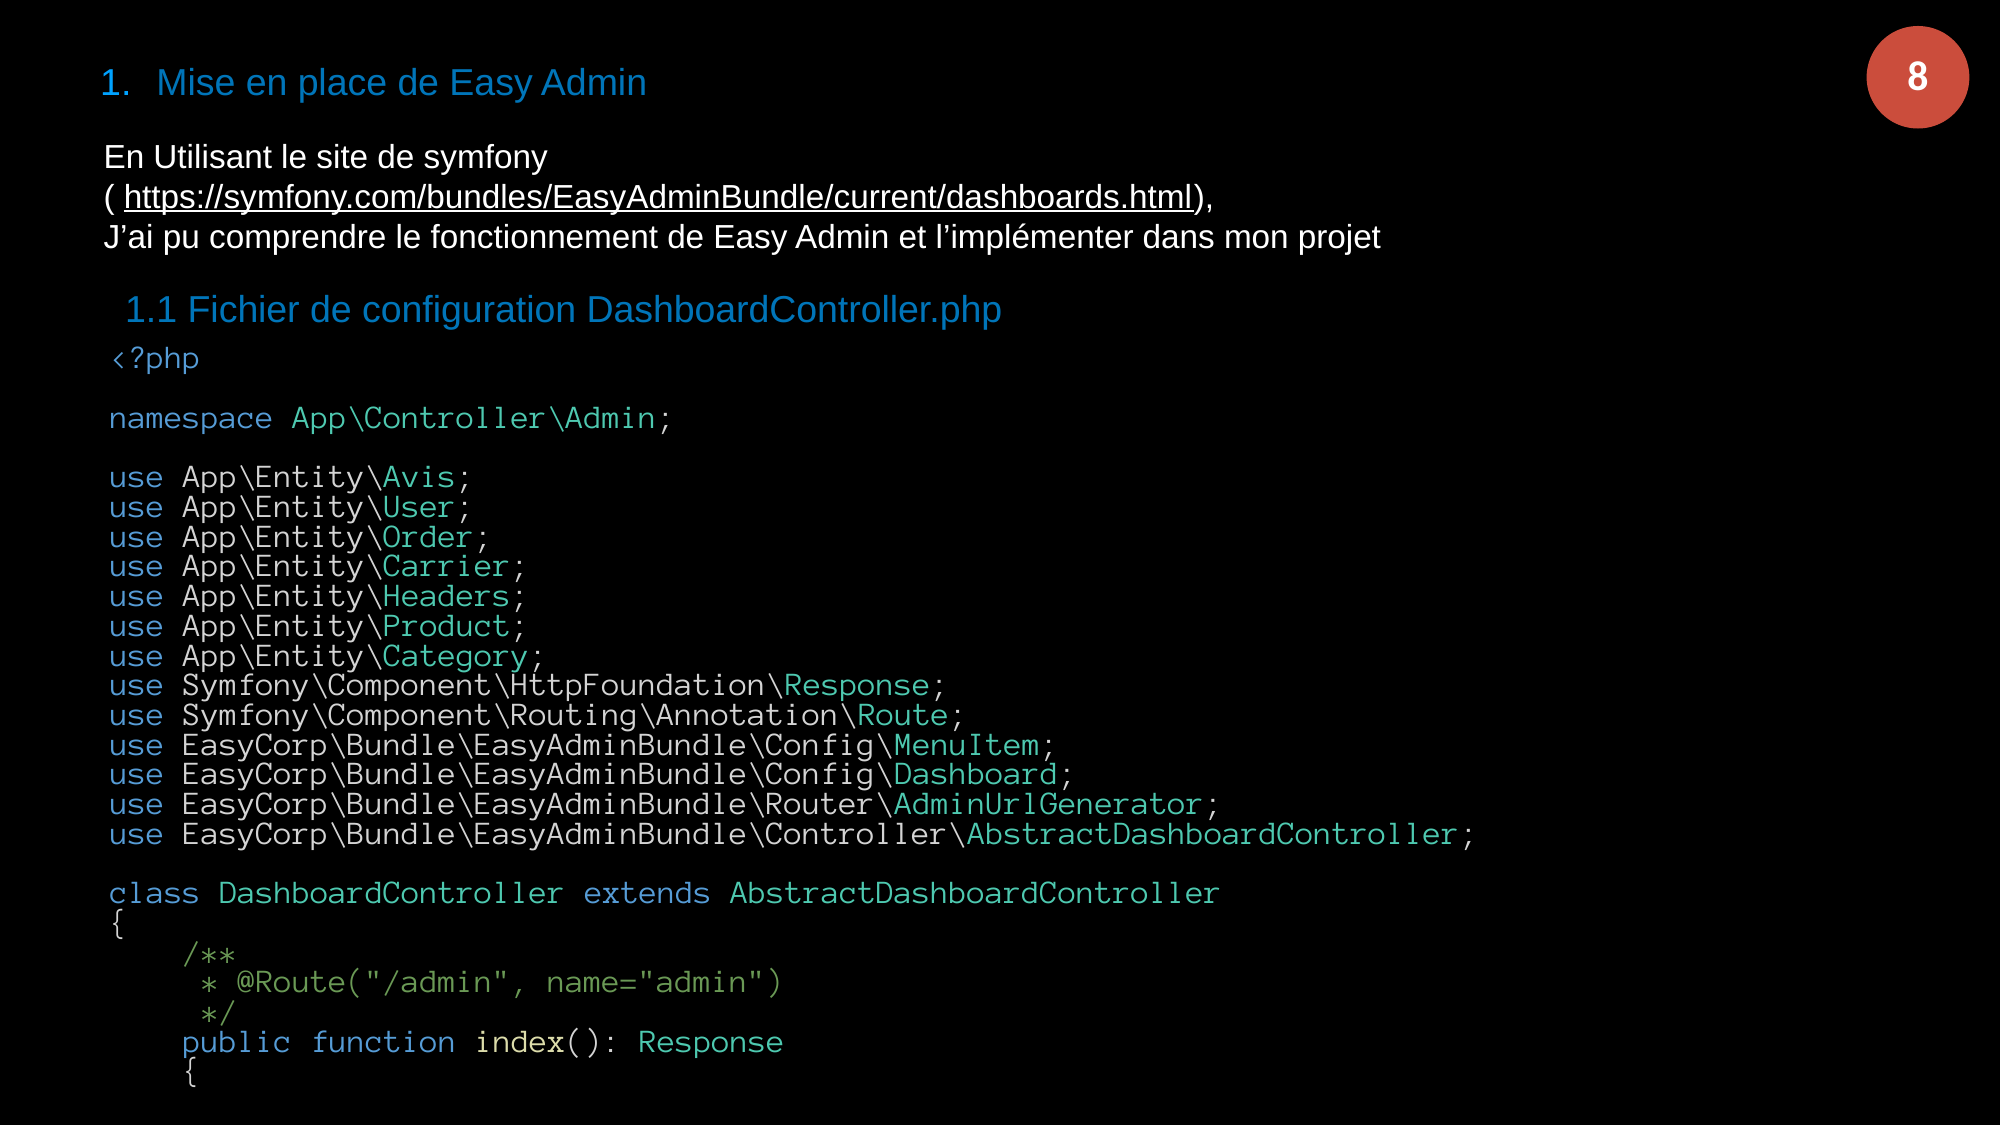

8
Mise en place de Easy Admin
En Utilisant le site de symfony
( https://symfony.com/bundles/EasyAdminBundle/current/dashboards.html),
J’ai pu comprendre le fonctionnement de Easy Admin et l’implémenter dans mon projet

1.1 Fichier de configuration DashboardController.php
<?php

namespace App\Controller\Admin;

use App\Entity\Avis;
use App\Entity\User;
use App\Entity\Order;
use App\Entity\Carrier;
use App\Entity\Headers;
use App\Entity\Product;
use App\Entity\Category;
use Symfony\Component\HttpFoundation\Response;
use Symfony\Component\Routing\Annotation\Route;
use EasyCorp\Bundle\EasyAdminBundle\Config\MenuItem;
use EasyCorp\Bundle\EasyAdminBundle\Config\Dashboard;
use EasyCorp\Bundle\EasyAdminBundle\Router\AdminUrlGenerator;
use EasyCorp\Bundle\EasyAdminBundle\Controller\AbstractDashboardController;

class DashboardController extends AbstractDashboardController
{
    /**
     * @Route("/admin", name="admin")
     */
    public function index(): Response
    {